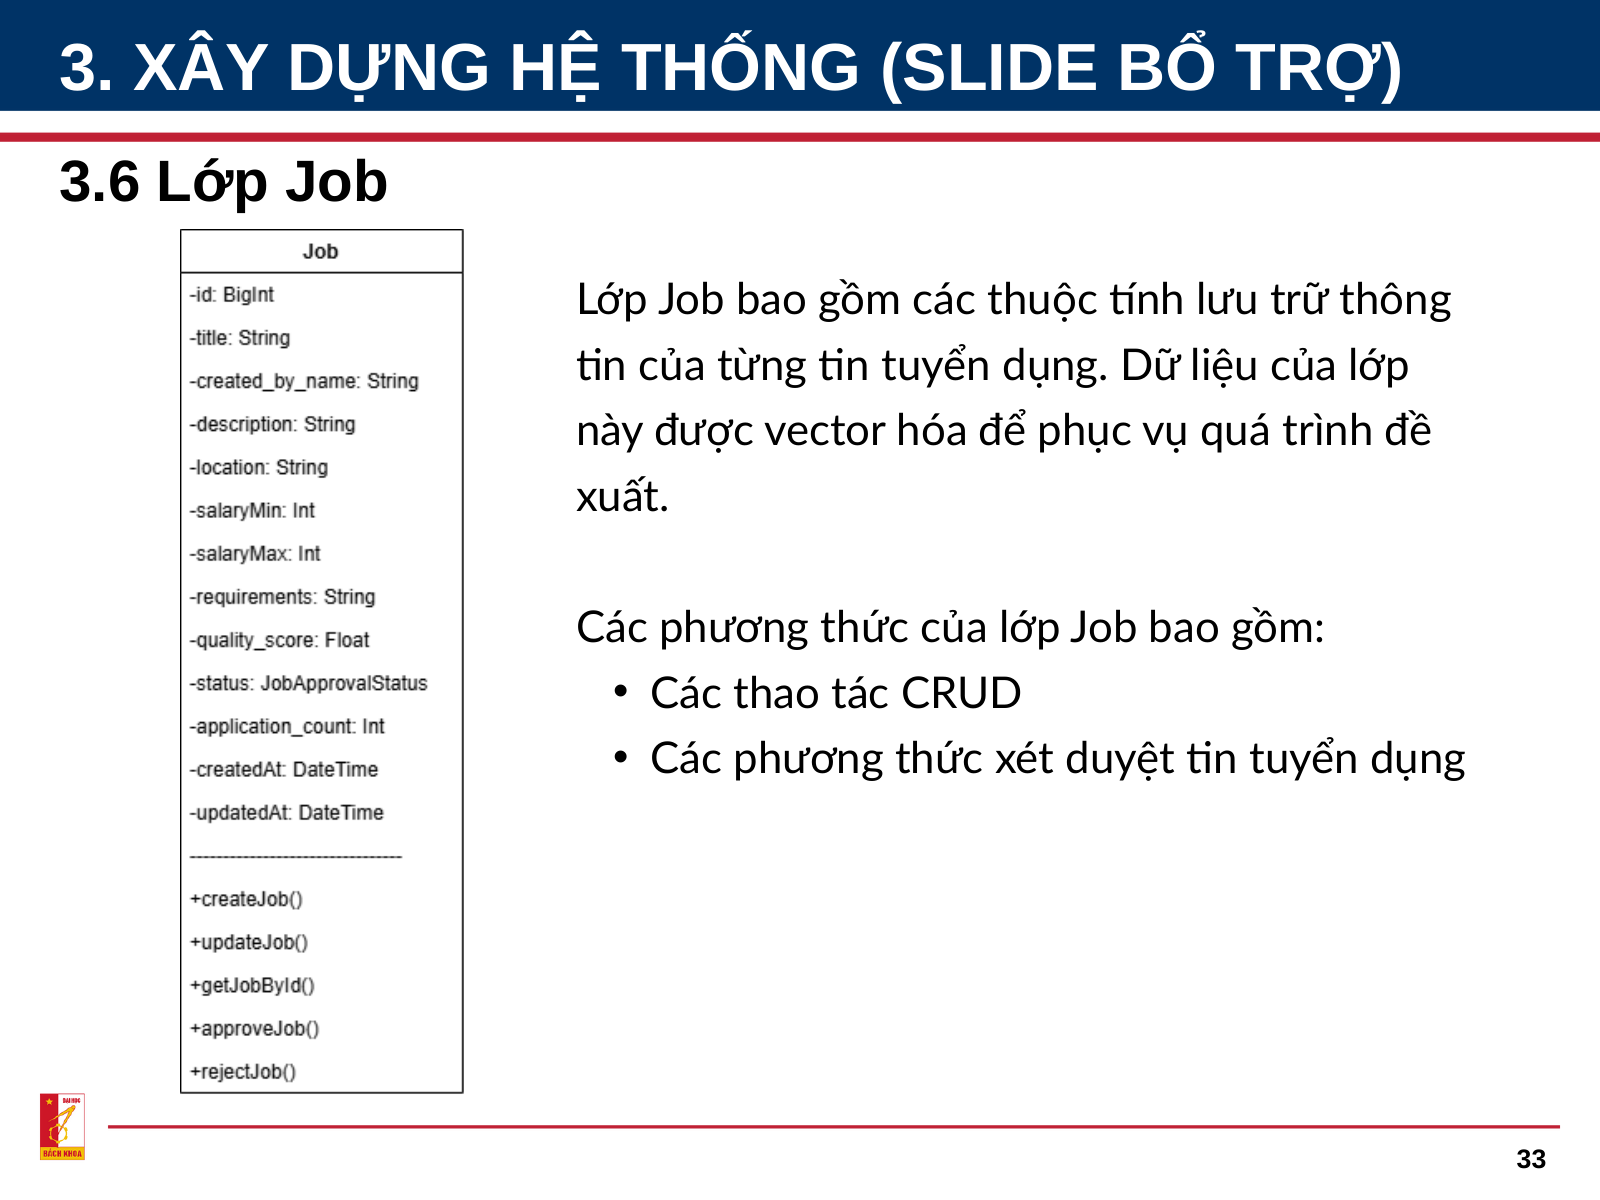

3. XÂY DỰNG HỆ THỐNG (SLIDE BỔ TRỢ)
3.6 Lớp Job

Lớp Job bao gồm các thuộc tính lưu trữ thông tin của từng tin tuyển dụng. Dữ liệu của lớp này được vector hóa để phục vụ quá trình đề xuất.

Các phương thức của lớp Job bao gồm:
Các thao tác CRUD
Các phương thức xét duyệt tin tuyển dụng
33